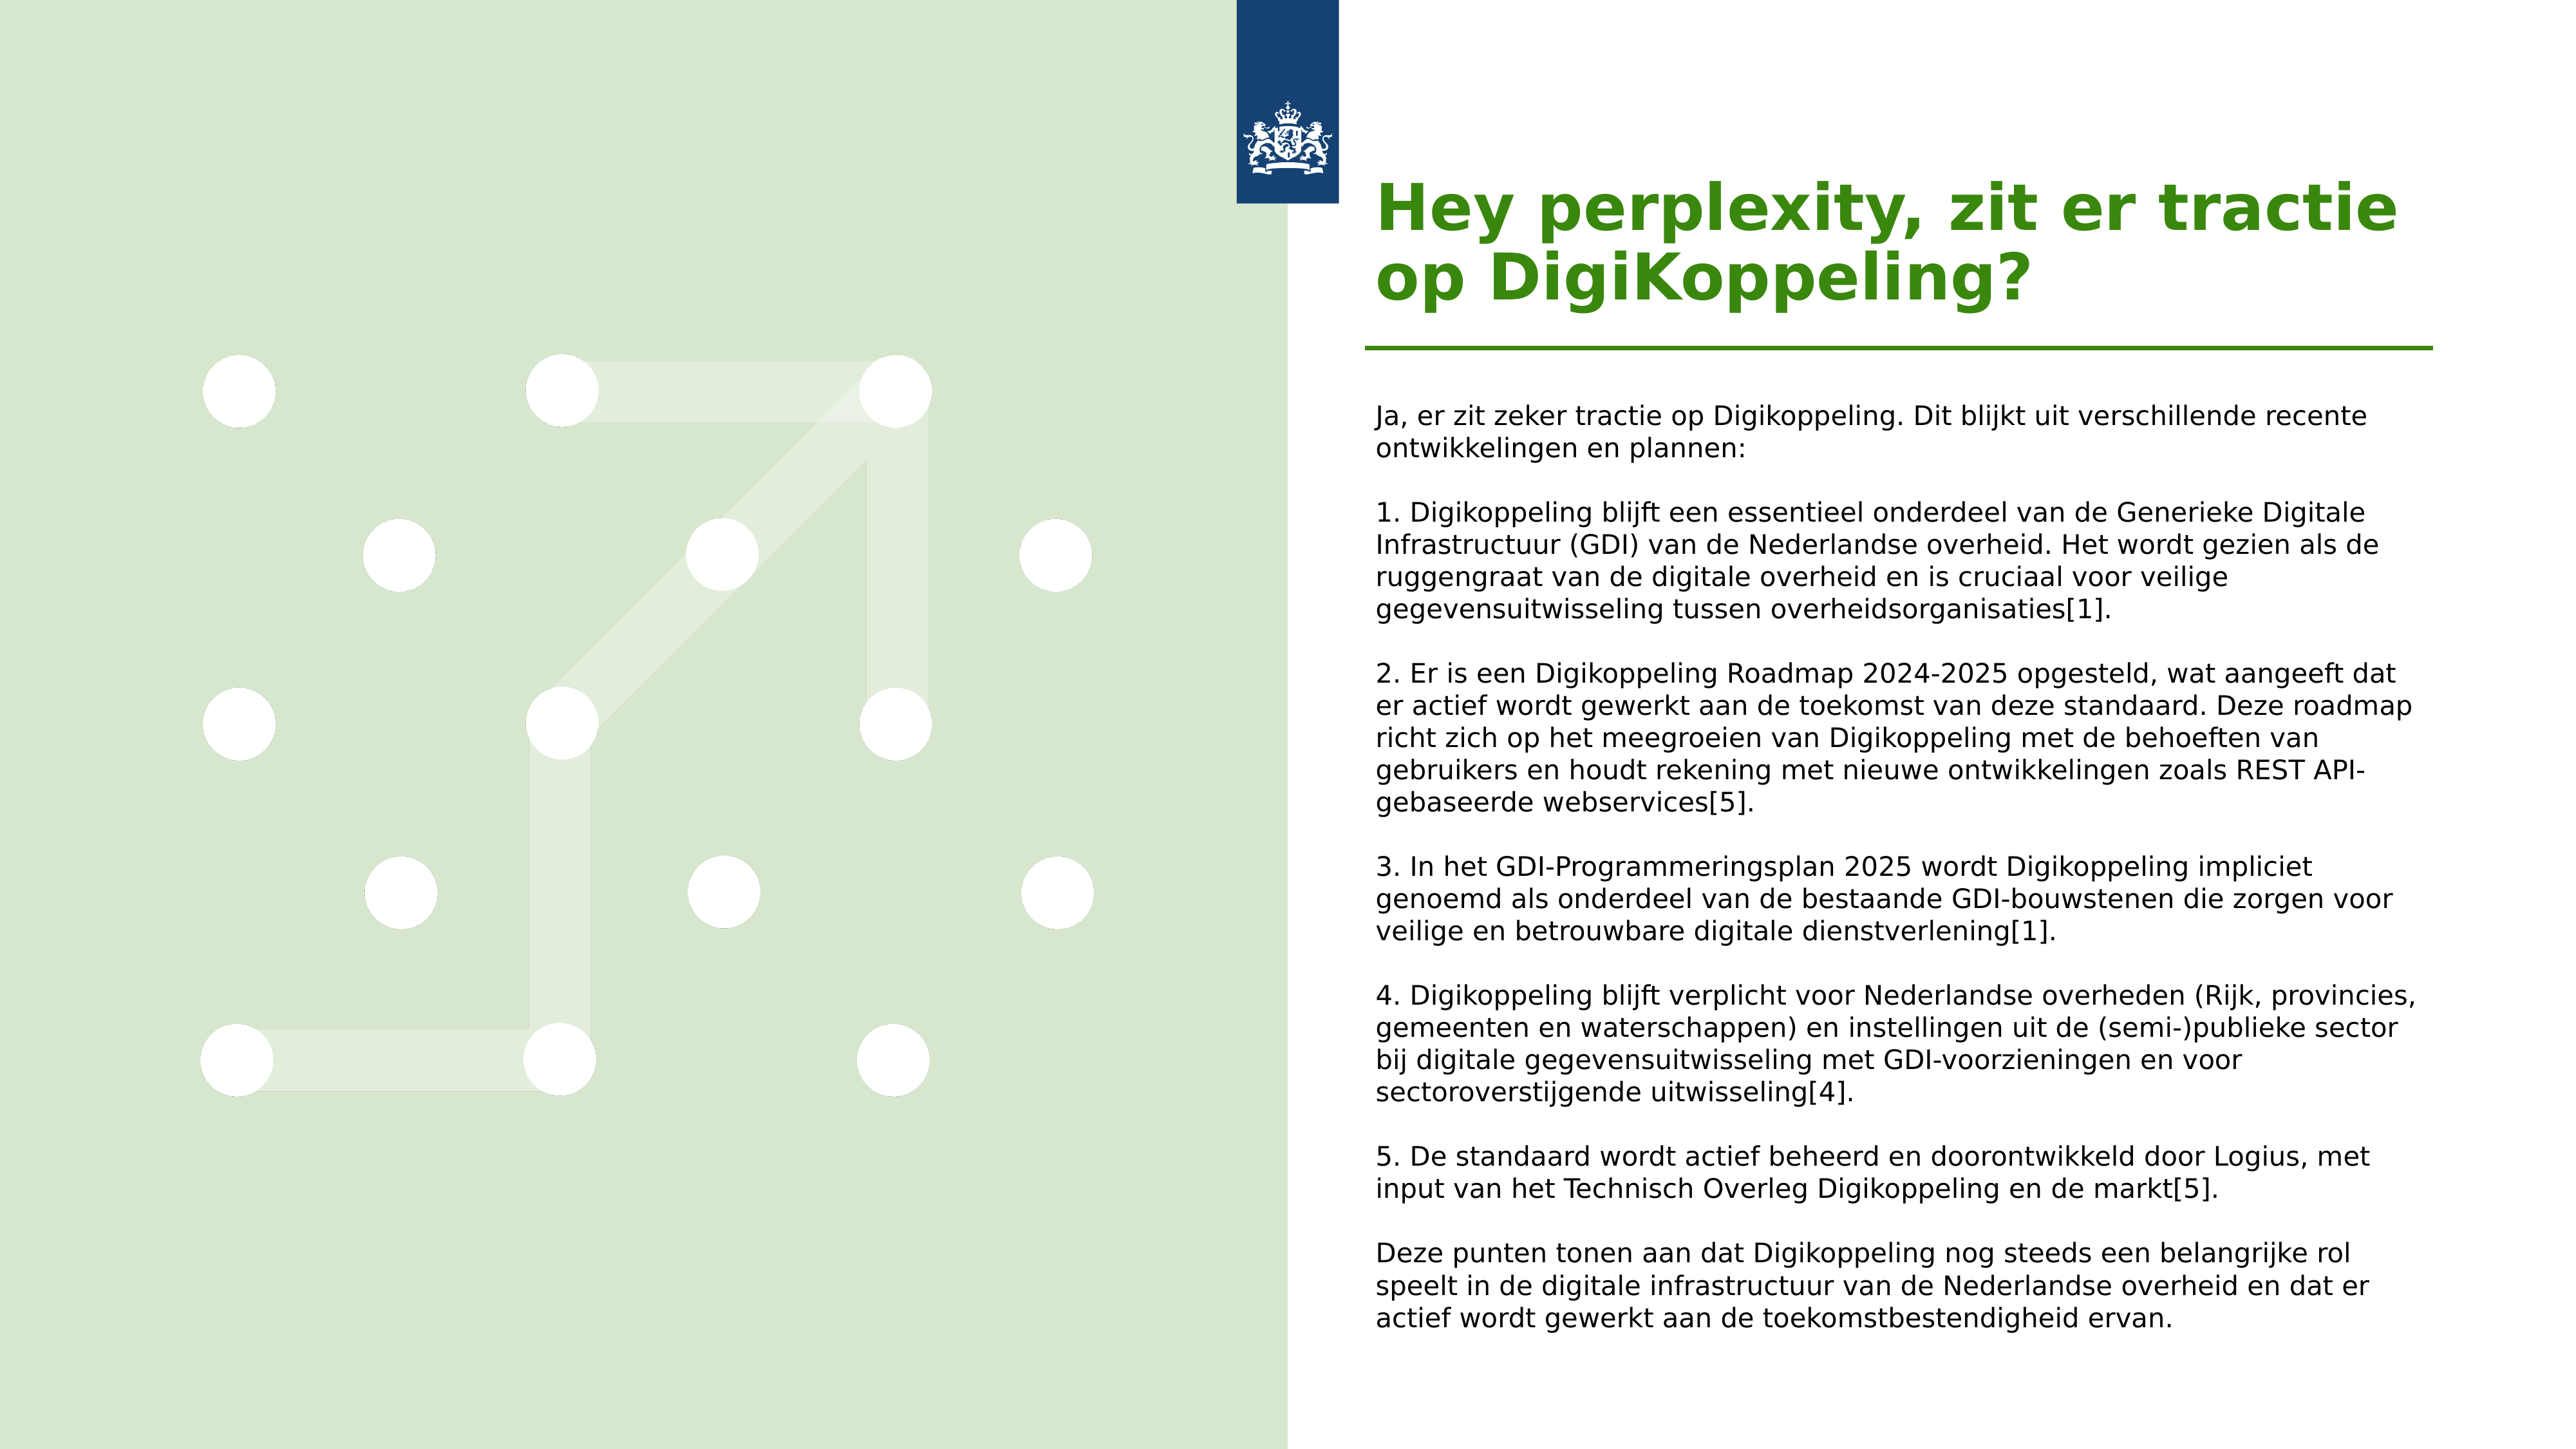

Hey perplexity, zit er tractie op DigiKoppeling?
Ja, er zit zeker tractie op Digikoppeling. Dit blijkt uit verschillende recente ontwikkelingen en plannen:
1. Digikoppeling blijft een essentieel onderdeel van de Generieke Digitale Infrastructuur (GDI) van de Nederlandse overheid. Het wordt gezien als de ruggengraat van de digitale overheid en is cruciaal voor veilige gegevensuitwisseling tussen overheidsorganisaties[1].
2. Er is een Digikoppeling Roadmap 2024-2025 opgesteld, wat aangeeft dat er actief wordt gewerkt aan de toekomst van deze standaard. Deze roadmap richt zich op het meegroeien van Digikoppeling met de behoeften van gebruikers en houdt rekening met nieuwe ontwikkelingen zoals REST API-gebaseerde webservices[5].
3. In het GDI-Programmeringsplan 2025 wordt Digikoppeling impliciet genoemd als onderdeel van de bestaande GDI-bouwstenen die zorgen voor veilige en betrouwbare digitale dienstverlening[1].
4. Digikoppeling blijft verplicht voor Nederlandse overheden (Rijk, provincies, gemeenten en waterschappen) en instellingen uit de (semi-)publieke sector bij digitale gegevensuitwisseling met GDI-voorzieningen en voor sectoroverstijgende uitwisseling[4].
5. De standaard wordt actief beheerd en doorontwikkeld door Logius, met input van het Technisch Overleg Digikoppeling en de markt[5].
Deze punten tonen aan dat Digikoppeling nog steeds een belangrijke rol speelt in de digitale infrastructuur van de Nederlandse overheid en dat er actief wordt gewerkt aan de toekomstbestendigheid ervan.